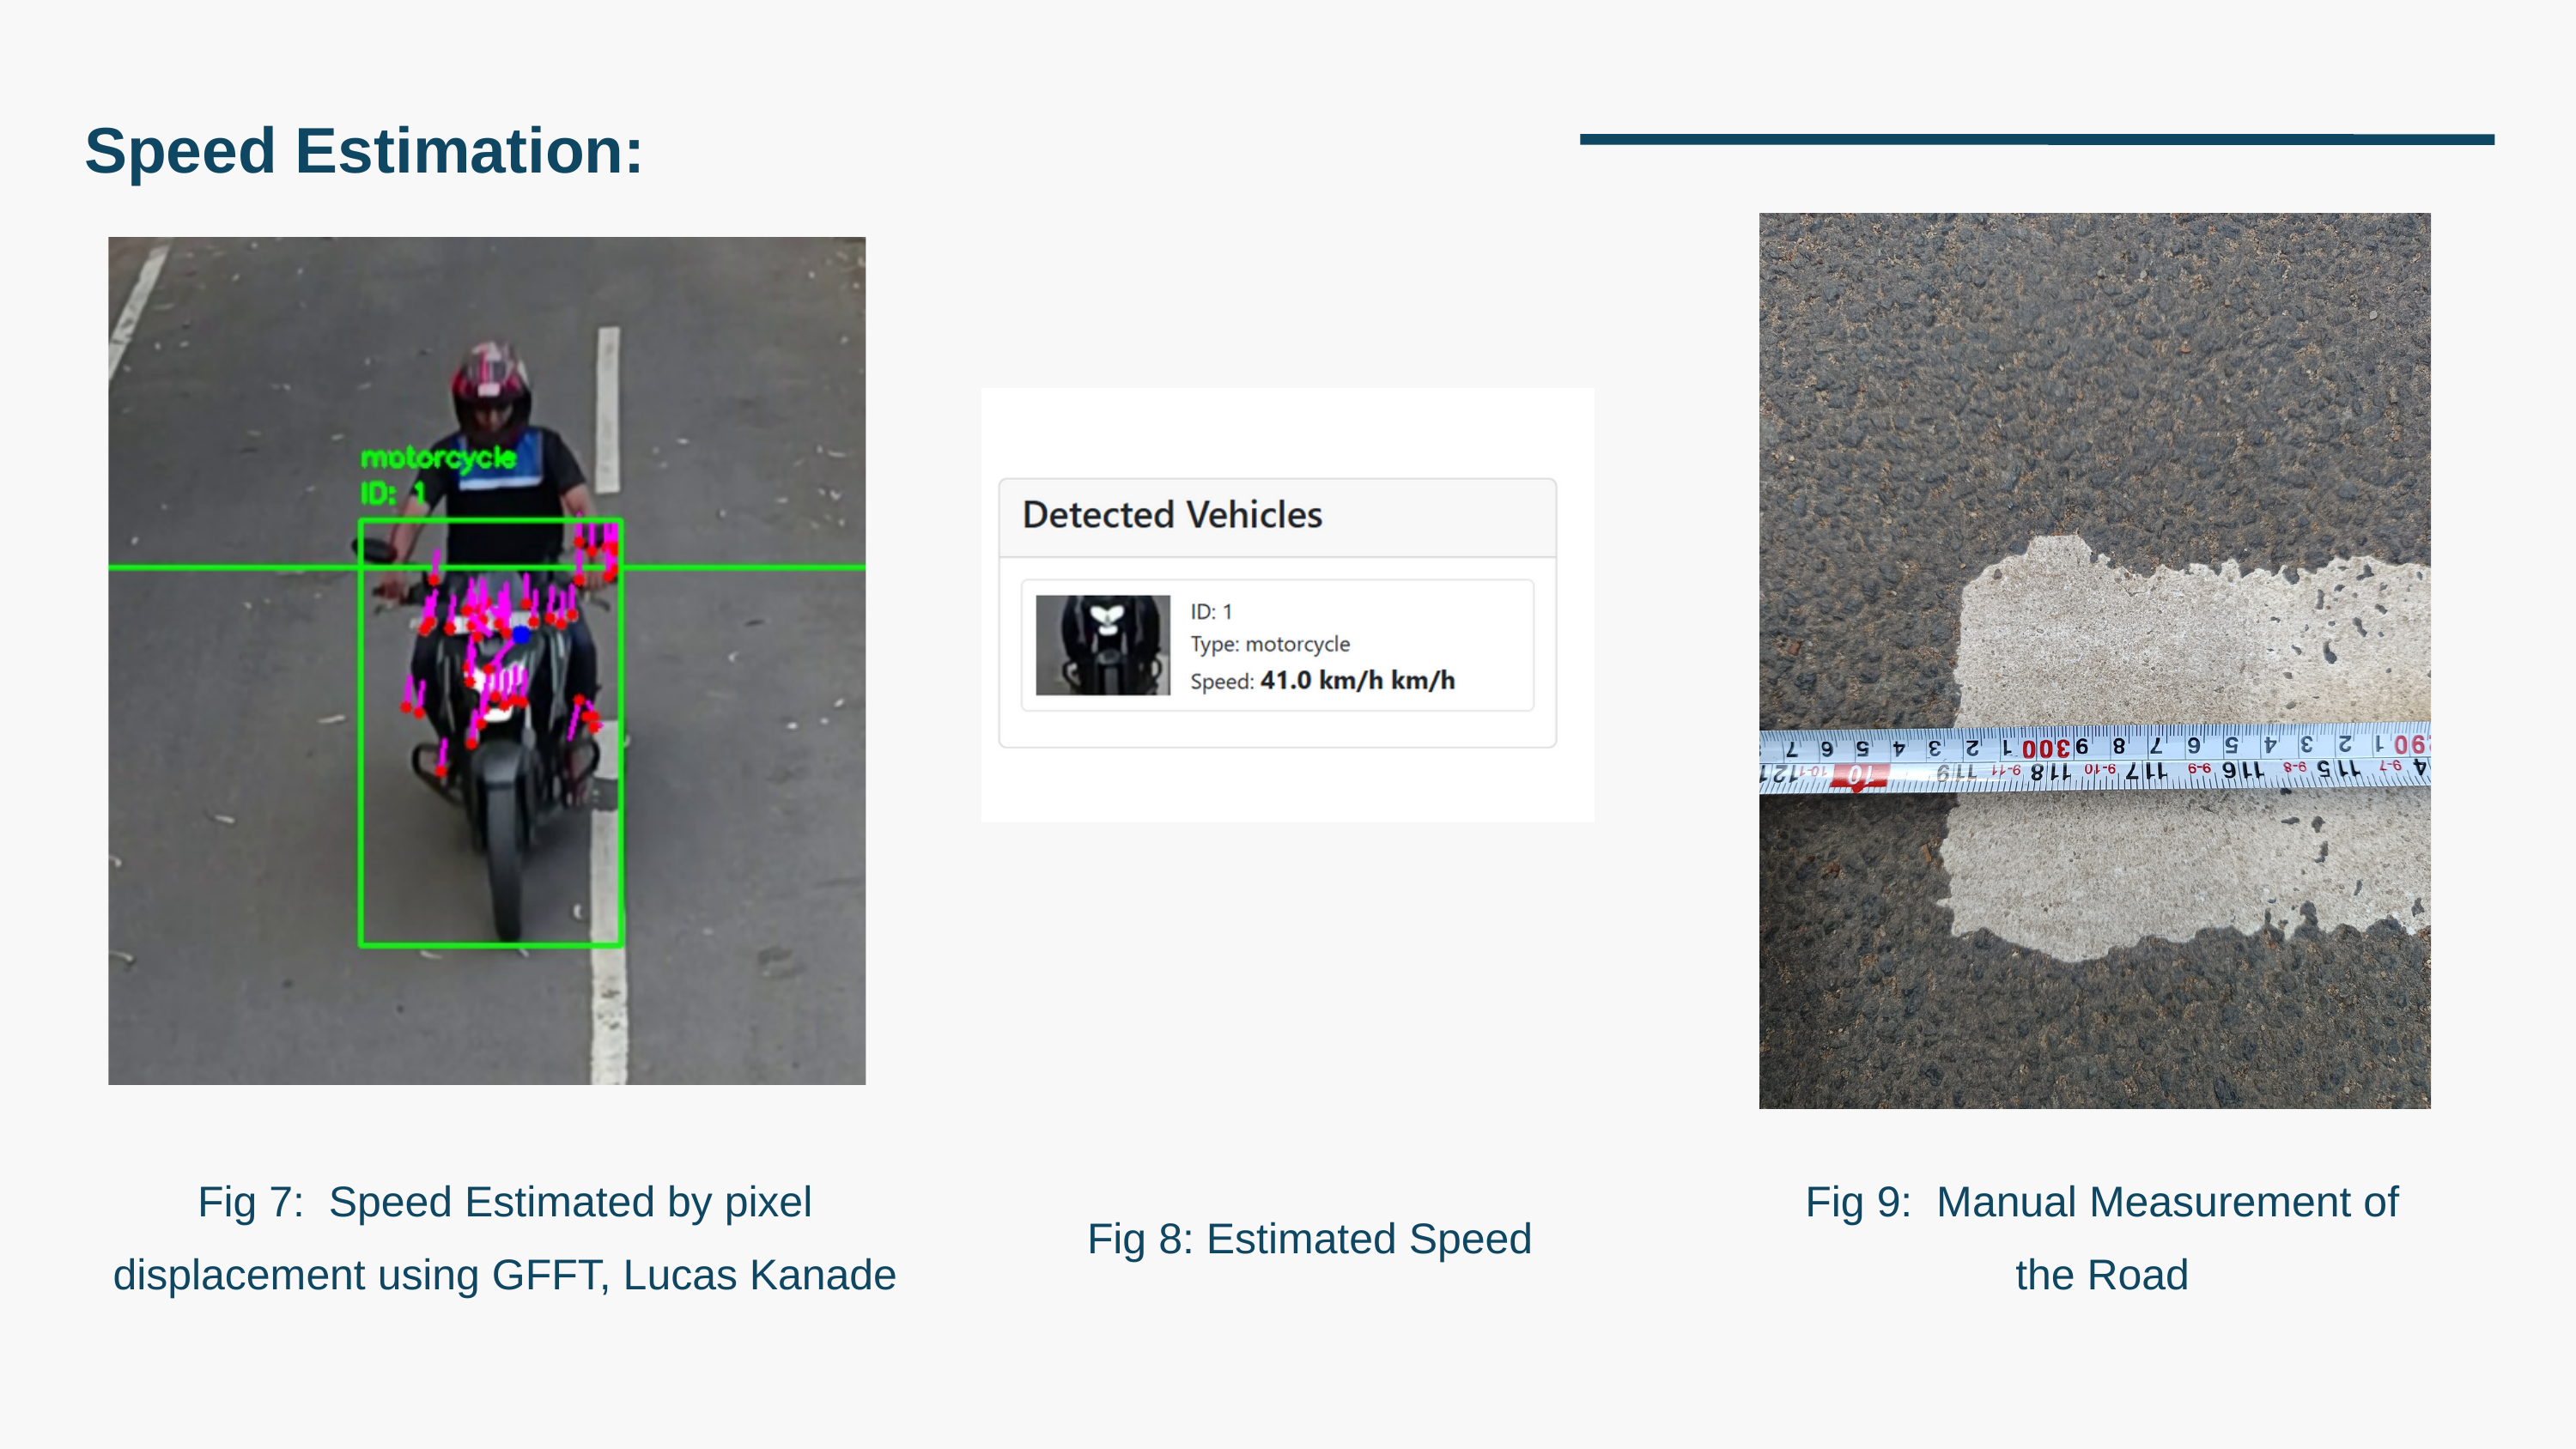

Speed Estimation:

Fig 7:  Speed Estimated by pixel displacement using GFFT, Lucas Kanade
Fig 9:  Manual Measurement of the Road
Fig 8: Estimated Speed